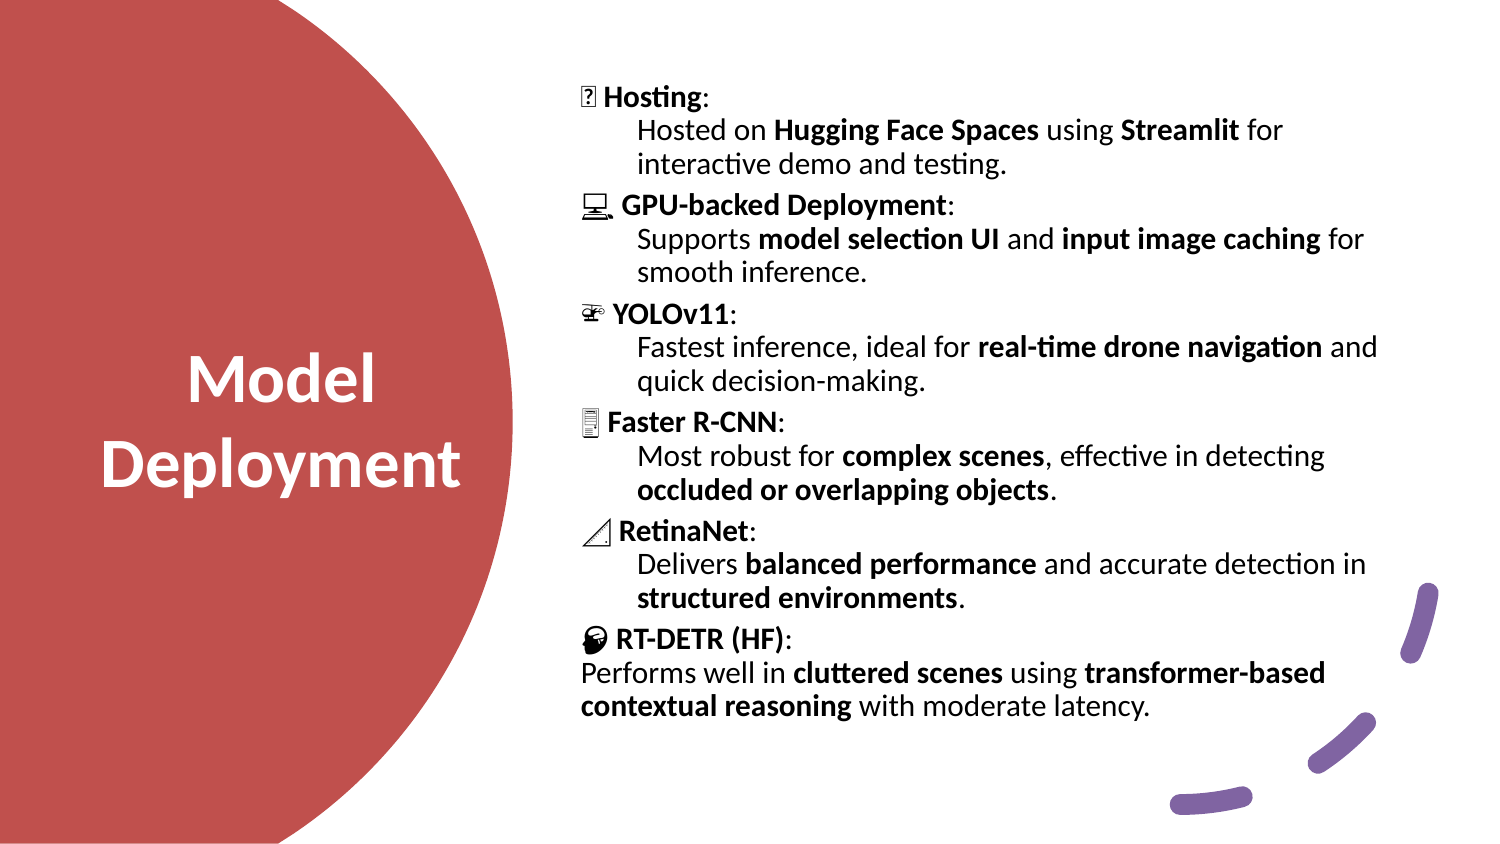

🛟 Hosting:
Hosted on Hugging Face Spaces using Streamlit for interactive demo and testing.
💻 GPU-backed Deployment:
Supports model selection UI and input image caching for smooth inference.
🚁 YOLOv11:
Fastest inference, ideal for real-time drone navigation and quick decision-making.
🖥️ Faster R-CNN:
Most robust for complex scenes, effective in detecting occluded or overlapping objects.
📐 RetinaNet:
Delivers balanced performance and accurate detection in structured environments.
🧠 RT-DETR (HF):
Performs well in cluttered scenes using transformer-based contextual reasoning with moderate latency.

# Model Deployment